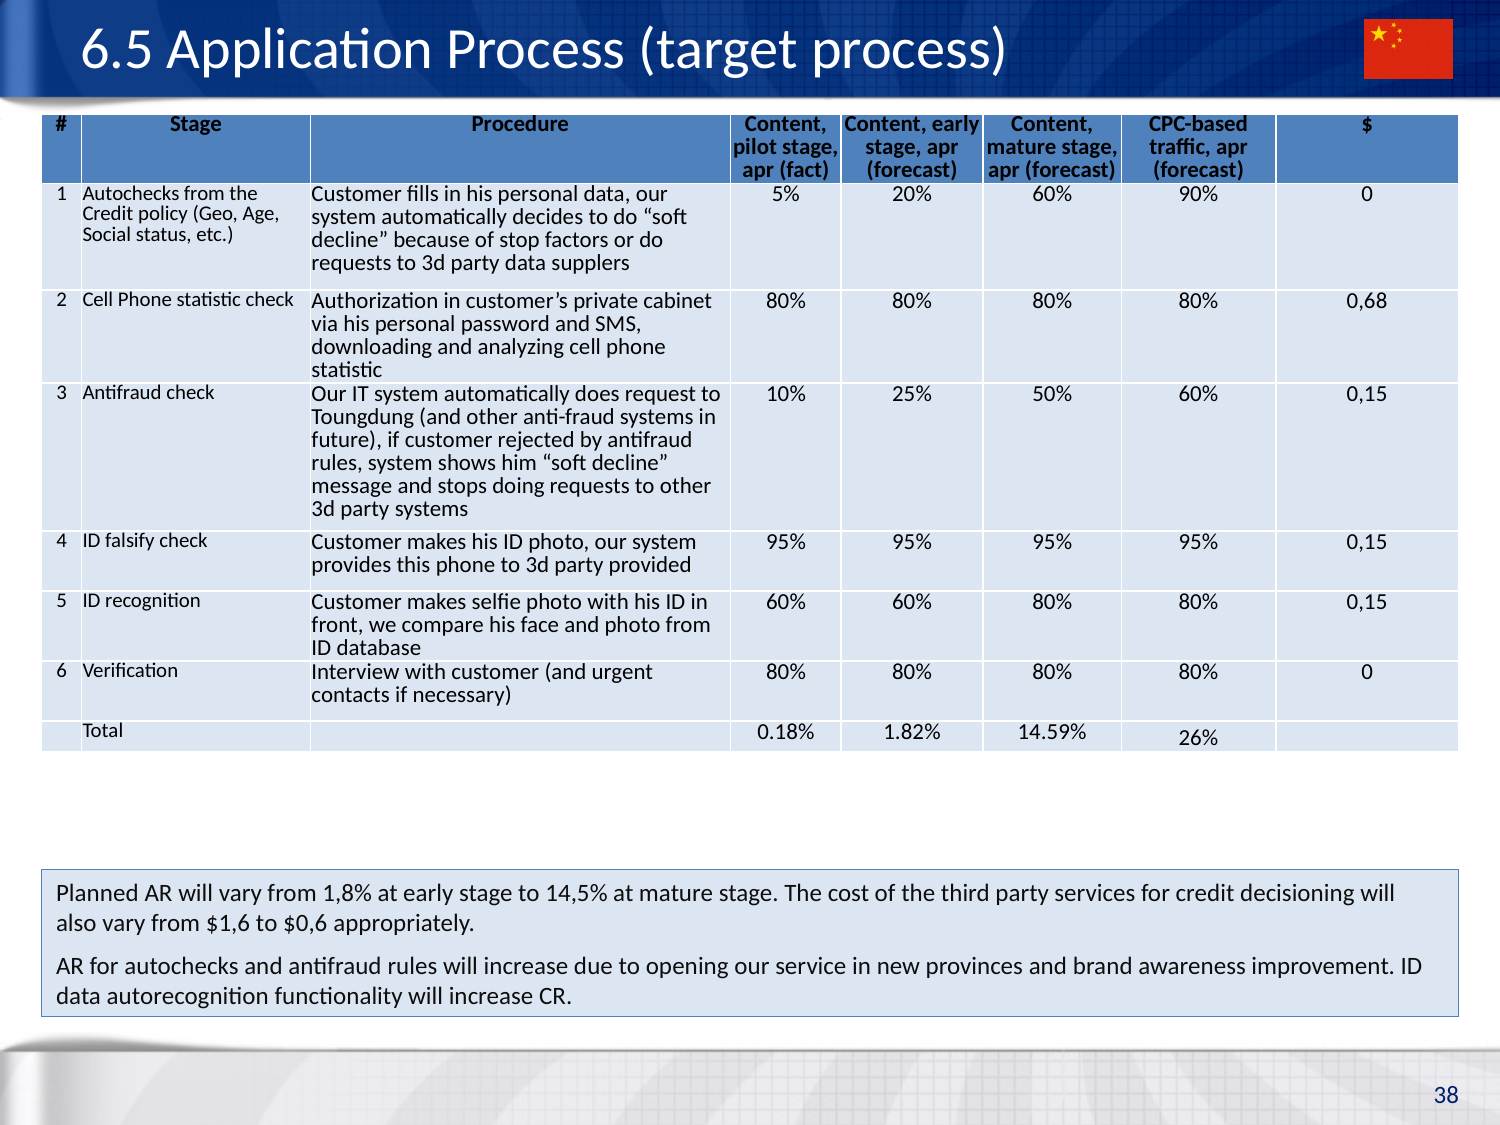

# 6.5 Application Process (target process)
| # | Stage | Procedure | Content, pilot stage, apr (fact) | Content, early stage, apr (forecast) | Content, mature stage, apr (forecast) | CPC-based traffic, apr (forecast) | $ |
| --- | --- | --- | --- | --- | --- | --- | --- |
| 1 | Autochecks from the Credit policy (Geo, Age, Social status, etc.) | Customer fills in his personal data, our system automatically decides to do “soft decline” because of stop factors or do requests to 3d party data supplers | 5% | 20% | 60% | 90% | 0 |
| 2 | Cell Phone statistic check | Authorization in customer’s private cabinet via his personal password and SMS, downloading and analyzing cell phone statistic | 80% | 80% | 80% | 80% | 0,68 |
| 3 | Antifraud check | Our IT system automatically does request to Toungdung (and other anti-fraud systems in future), if customer rejected by antifraud rules, system shows him “soft decline” message and stops doing requests to other 3d party systems | 10% | 25% | 50% | 60% | 0,15 |
| 4 | ID falsify check | Customer makes his ID photo, our system provides this phone to 3d party provided | 95% | 95% | 95% | 95% | 0,15 |
| 5 | ID recognition | Customer makes selfie photo with his ID in front, we compare his face and photo from ID database | 60% | 60% | 80% | 80% | 0,15 |
| 6 | Verification | Interview with customer (and urgent contacts if necessary) | 80% | 80% | 80% | 80% | 0 |
|  | Total |  | 0.18% | 1.82% | 14.59% | 26% |  |
Planned AR will vary from 1,8% at early stage to 14,5% at mature stage. The cost of the third party services for credit decisioning will also vary from $1,6 to $0,6 appropriately.
AR for autochecks and antifraud rules will increase due to opening our service in new provinces and brand awareness improvement. ID data autorecognition functionality will increase CR.
38